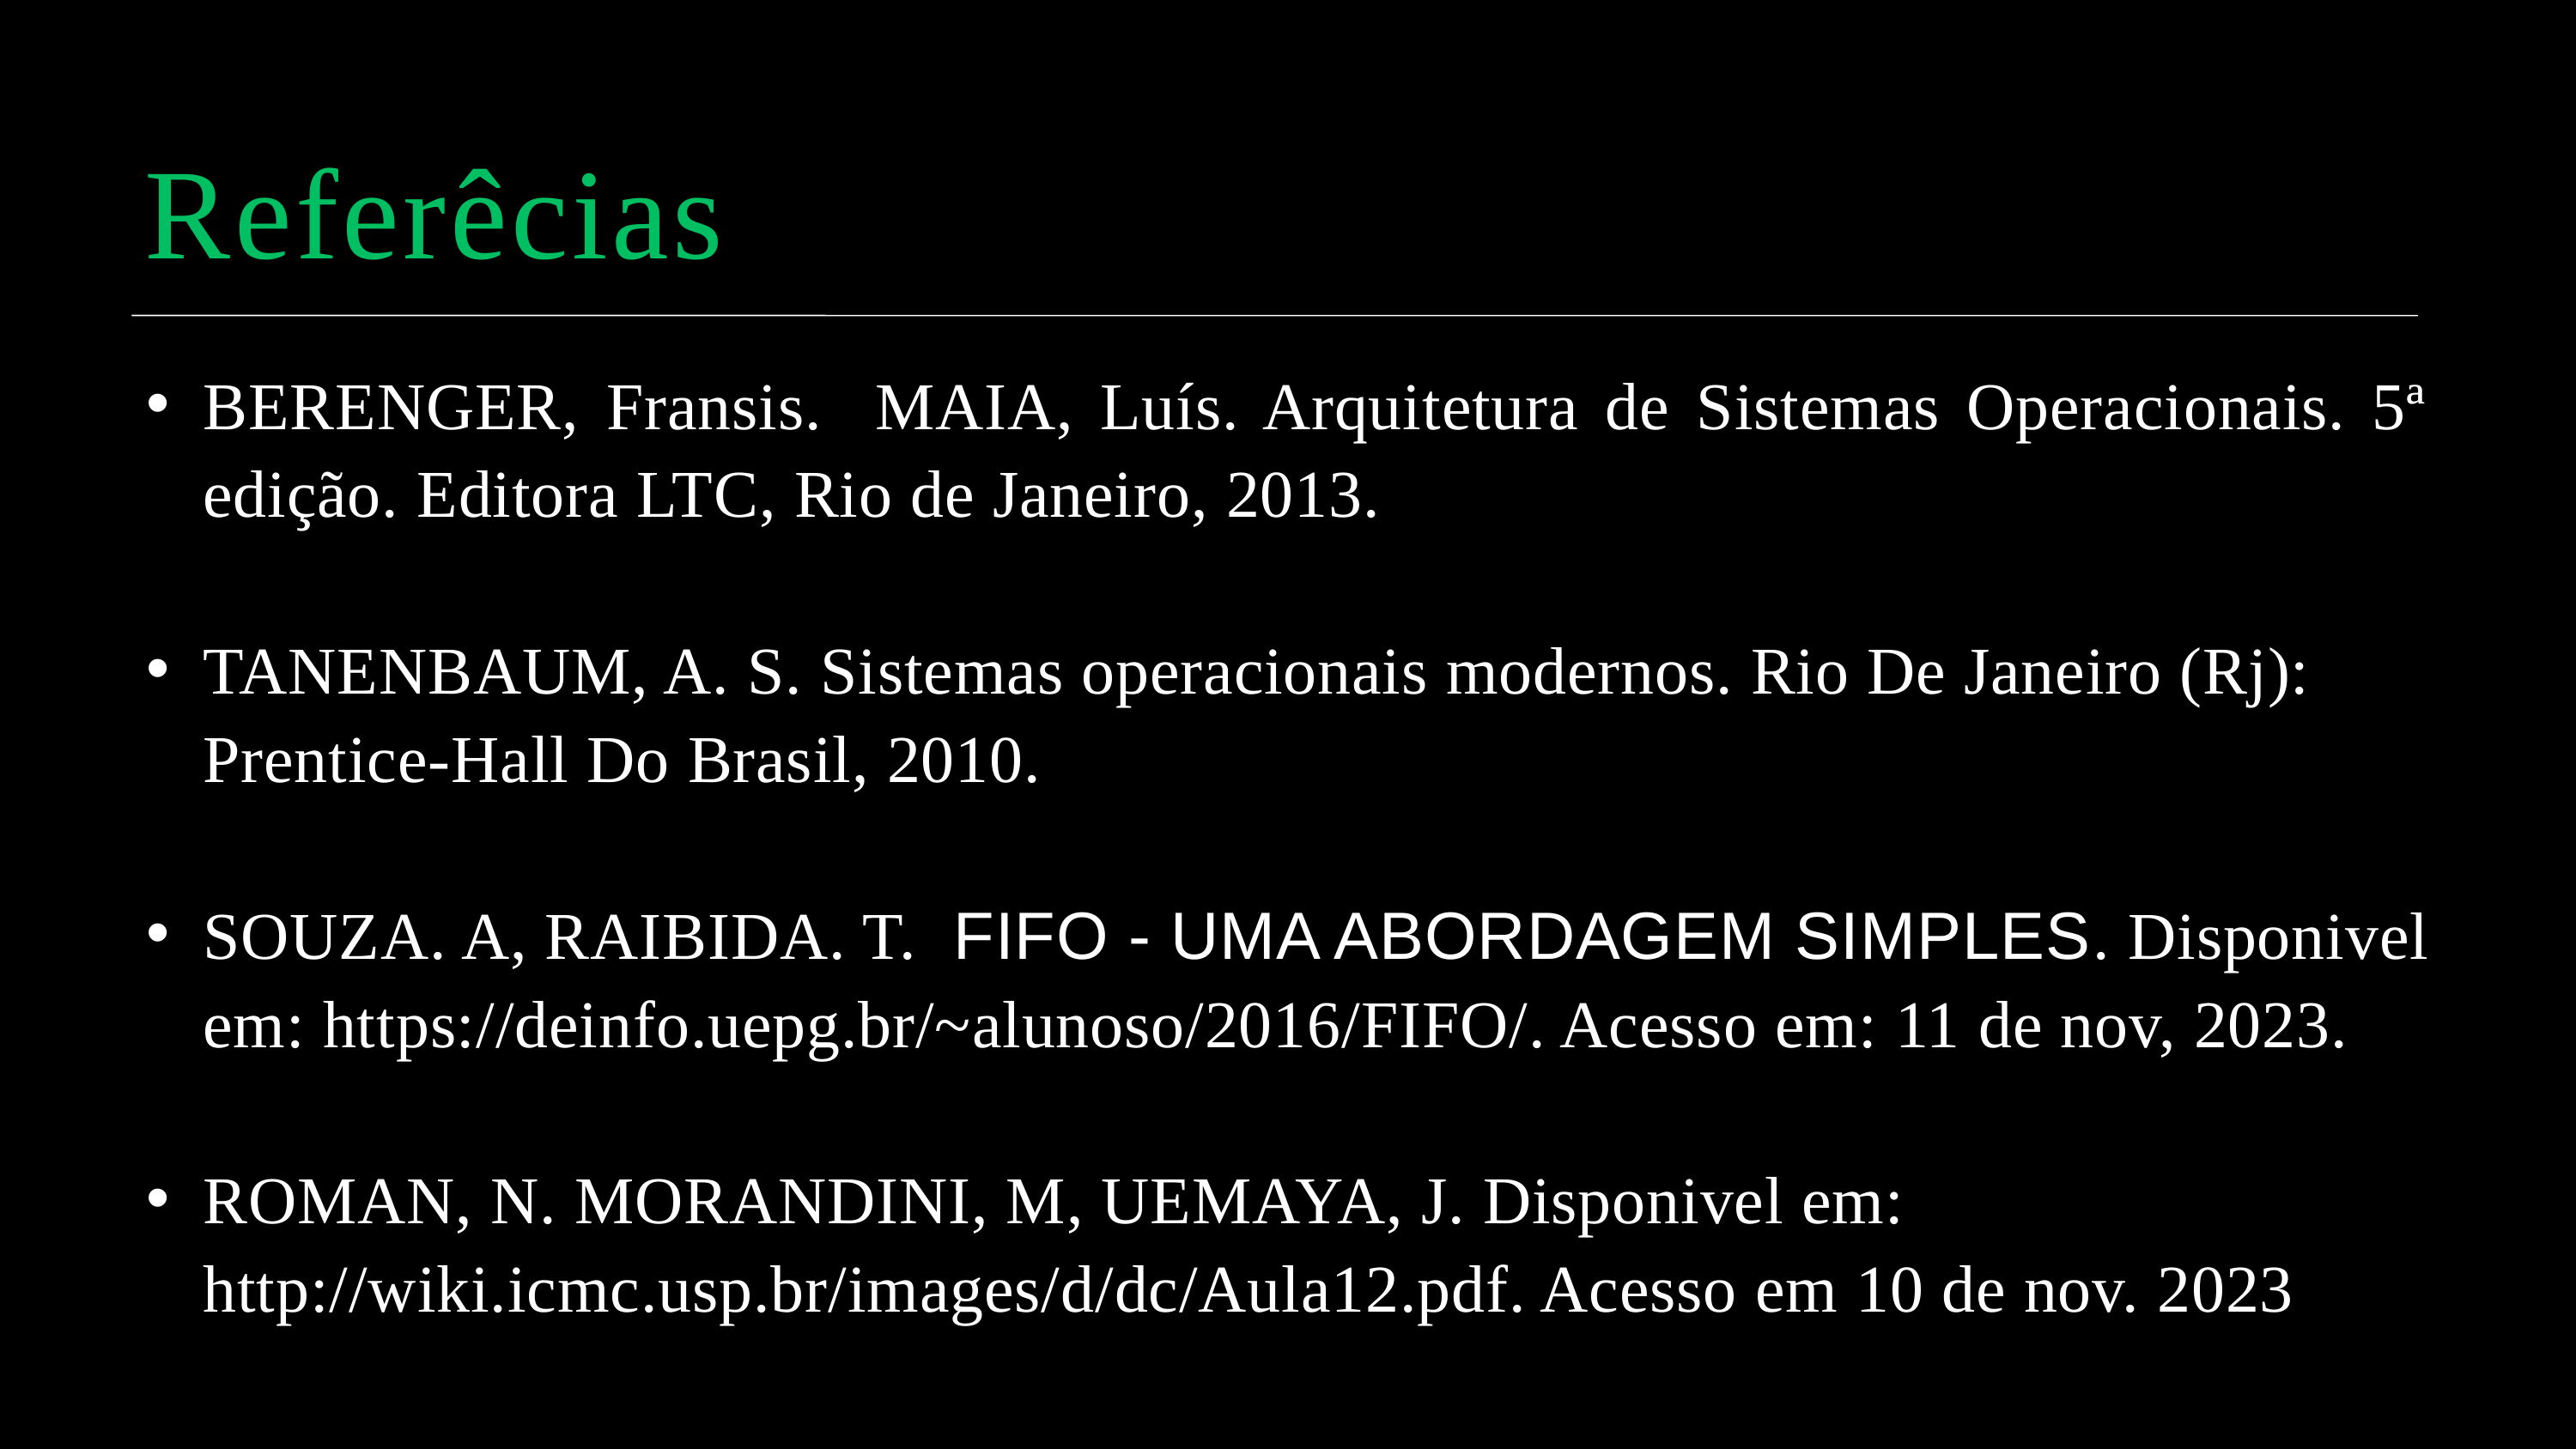

Referêcias

BERENGER, Fransis.  MAIA, Luís. Arquitetura de Sistemas Operacionais. 5ª edição. Editora LTC, Rio de Janeiro, 2013.

TANENBAUM, A. S. Sistemas operacionais modernos. Rio De Janeiro (Rj): Prentice-Hall Do Brasil, 2010.

SOUZA. A, RAIBIDA. T.  FIFO - UMA ABORDAGEM SIMPLES. Disponivel em: https://deinfo.uepg.br/~alunoso/2016/FIFO/. Acesso em: 11 de nov, 2023.

ROMAN, N. MORANDINI, M, UEMAYA, J. Disponivel em: http://wiki.icmc.usp.br/images/d/dc/Aula12.pdf. Acesso em 10 de nov. 2023